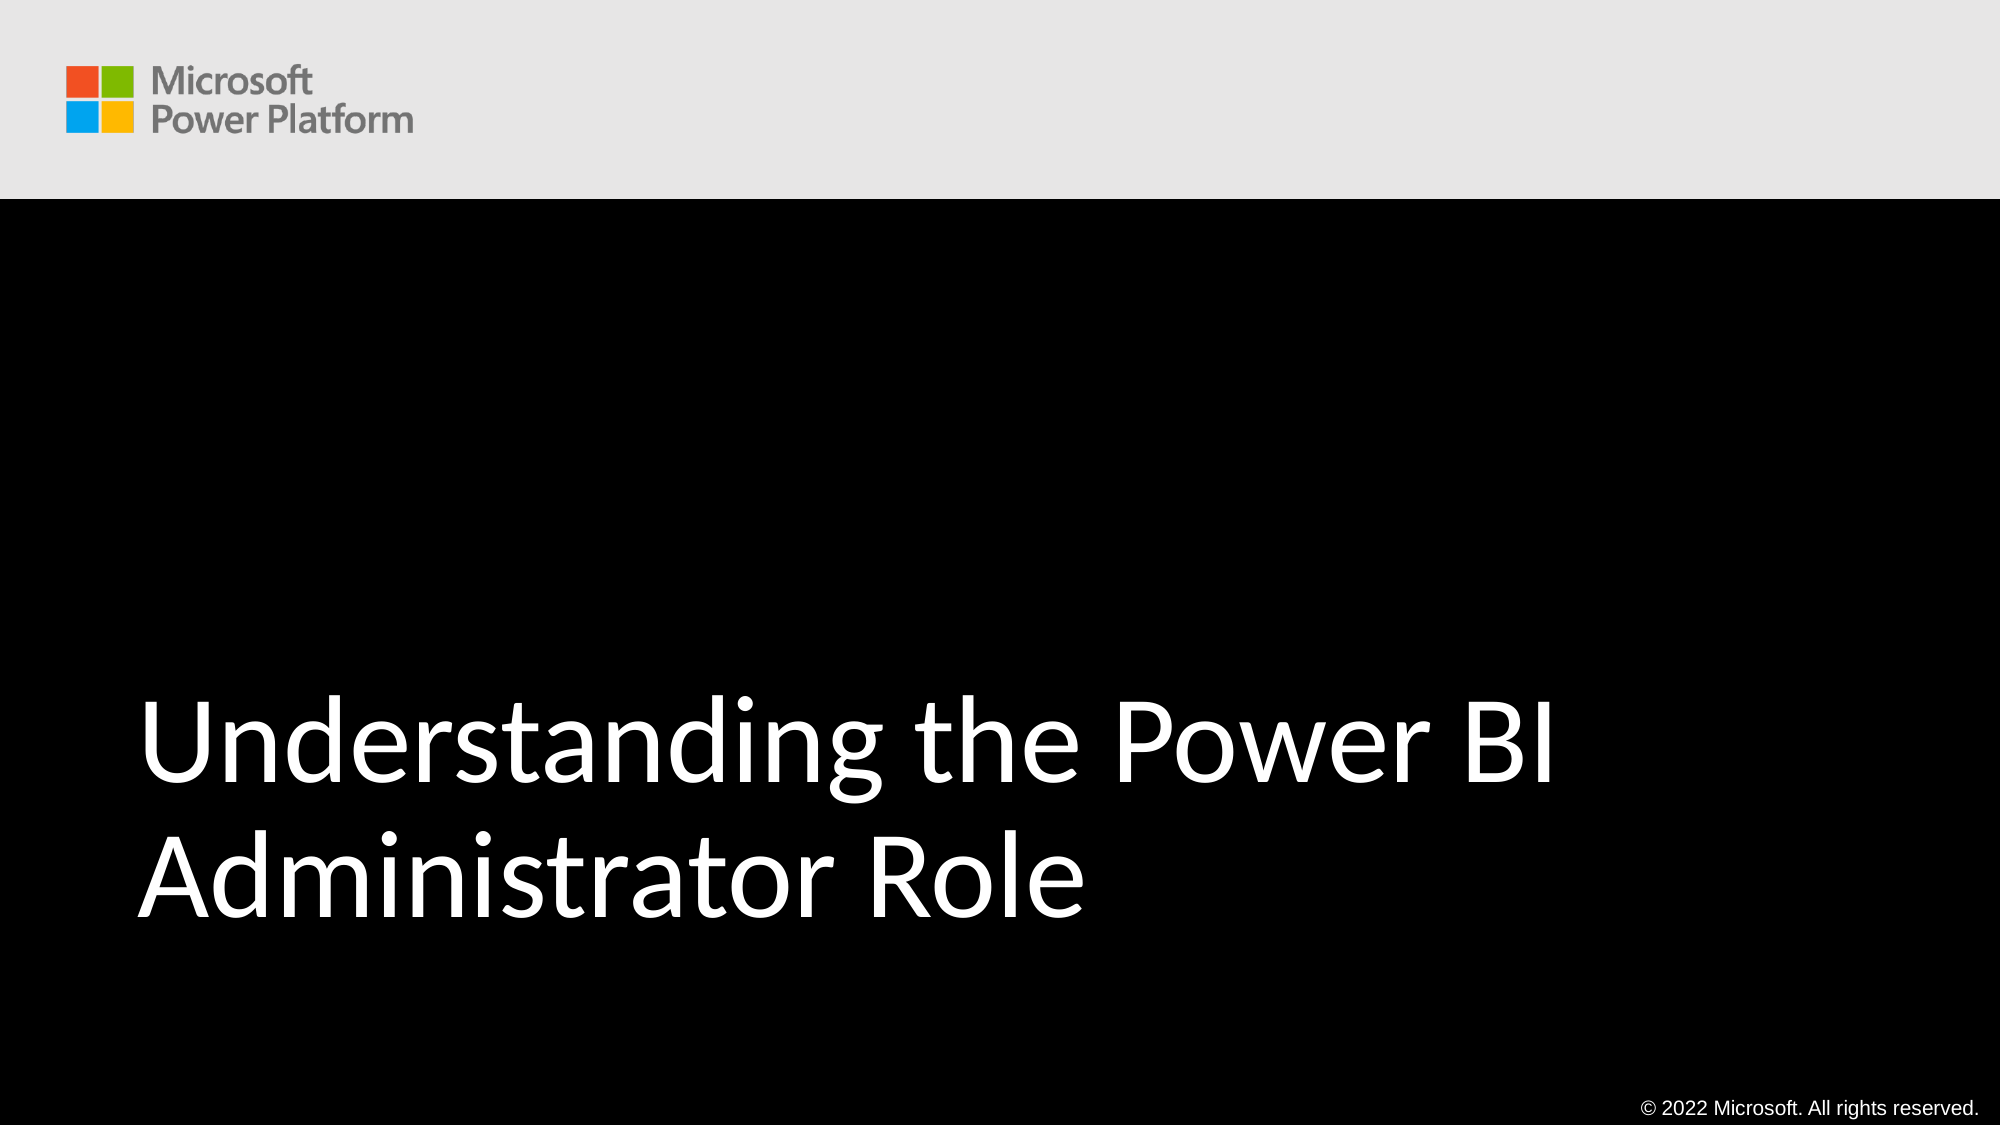

Understanding the Power BI Administrator Role
© 2022 Microsoft. All rights reserved.